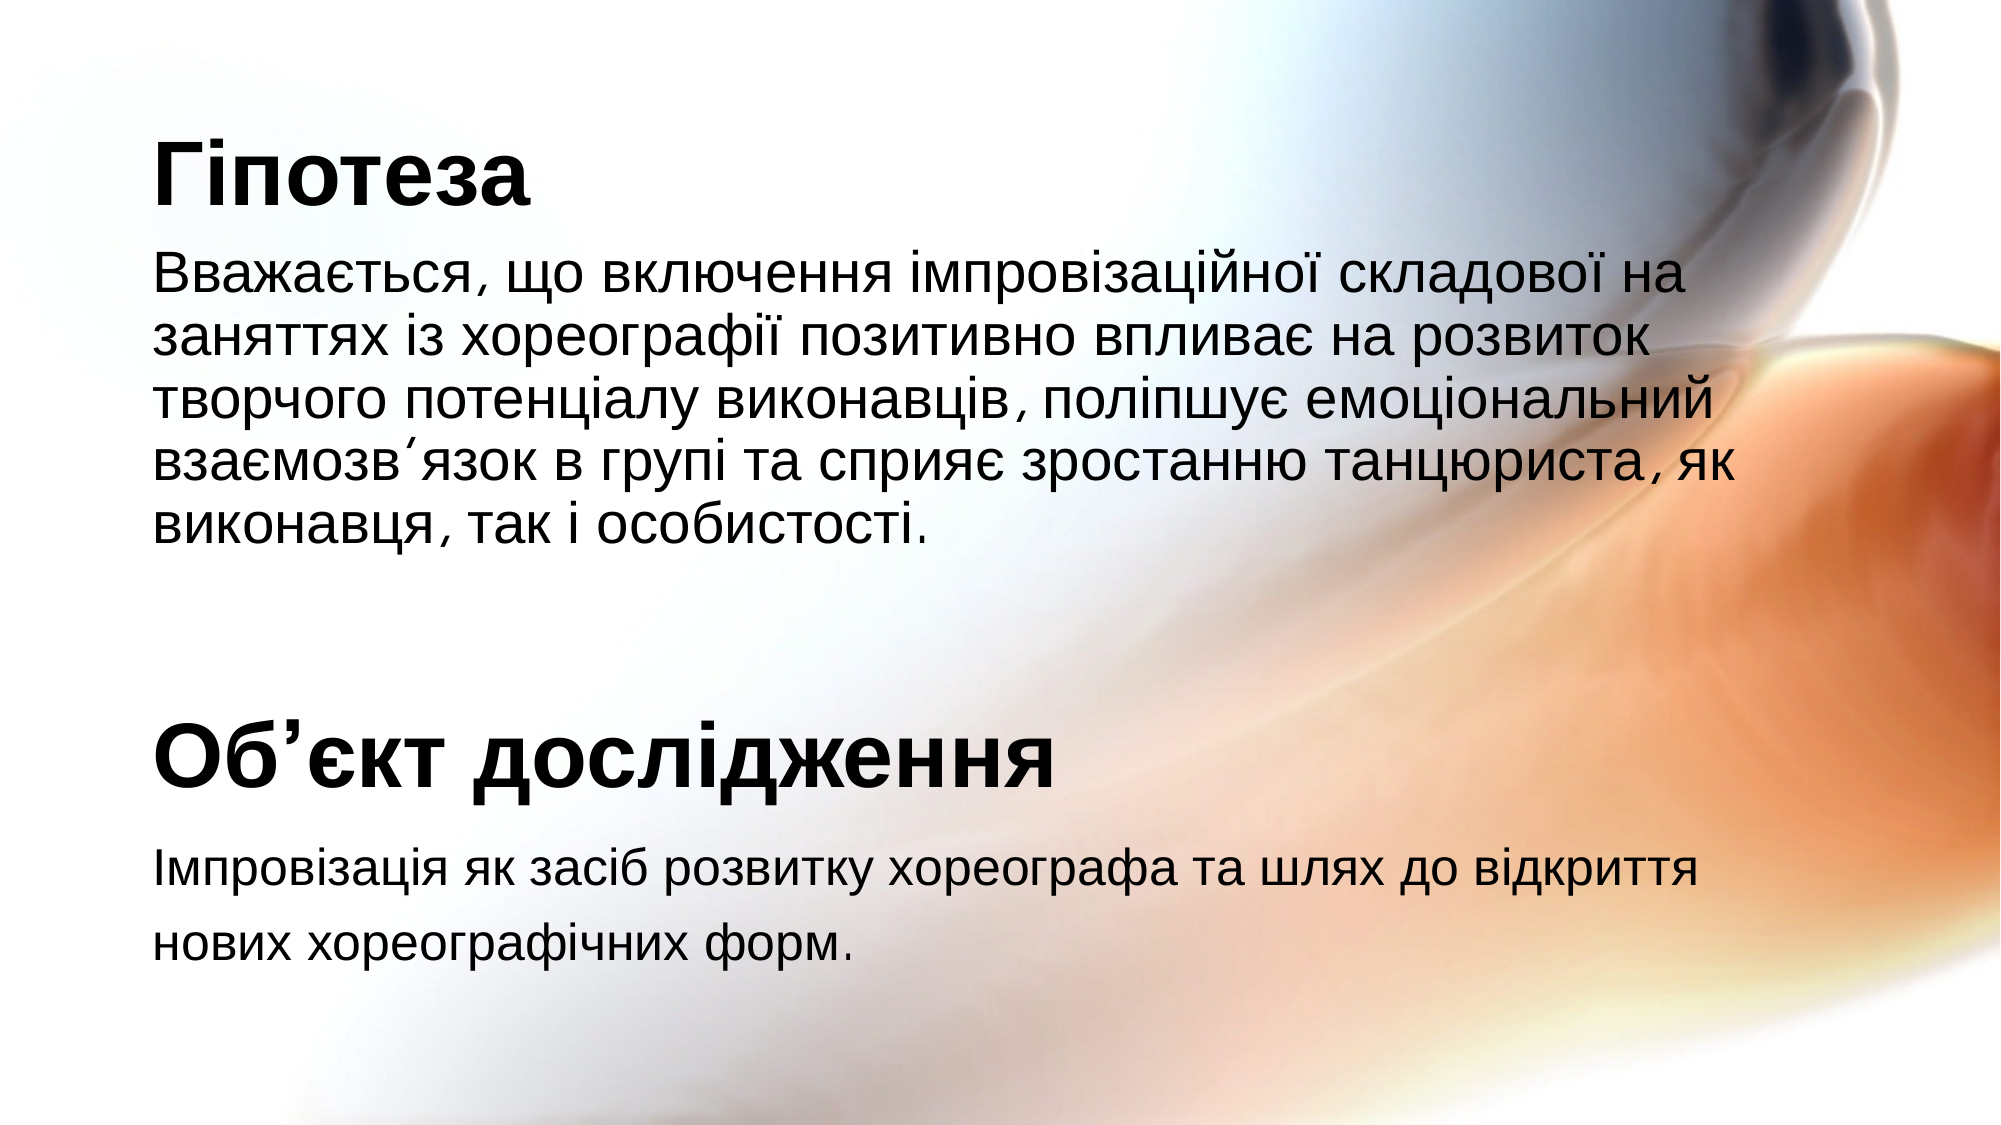

# Гіпотеза
Вважається, що включення імпровізаційної складової на заняттях із хореографії позитивно впливає на розвиток творчого потенціалу виконавців, поліпшує емоціональний взаємозв’язок в групі та сприяє зростанню танцюриста, як виконавця, так і особистості.
Об’єкт дослідження
Імпровізація як засіб розвитку хореографа та шлях до відкриття нових хореографічних форм.